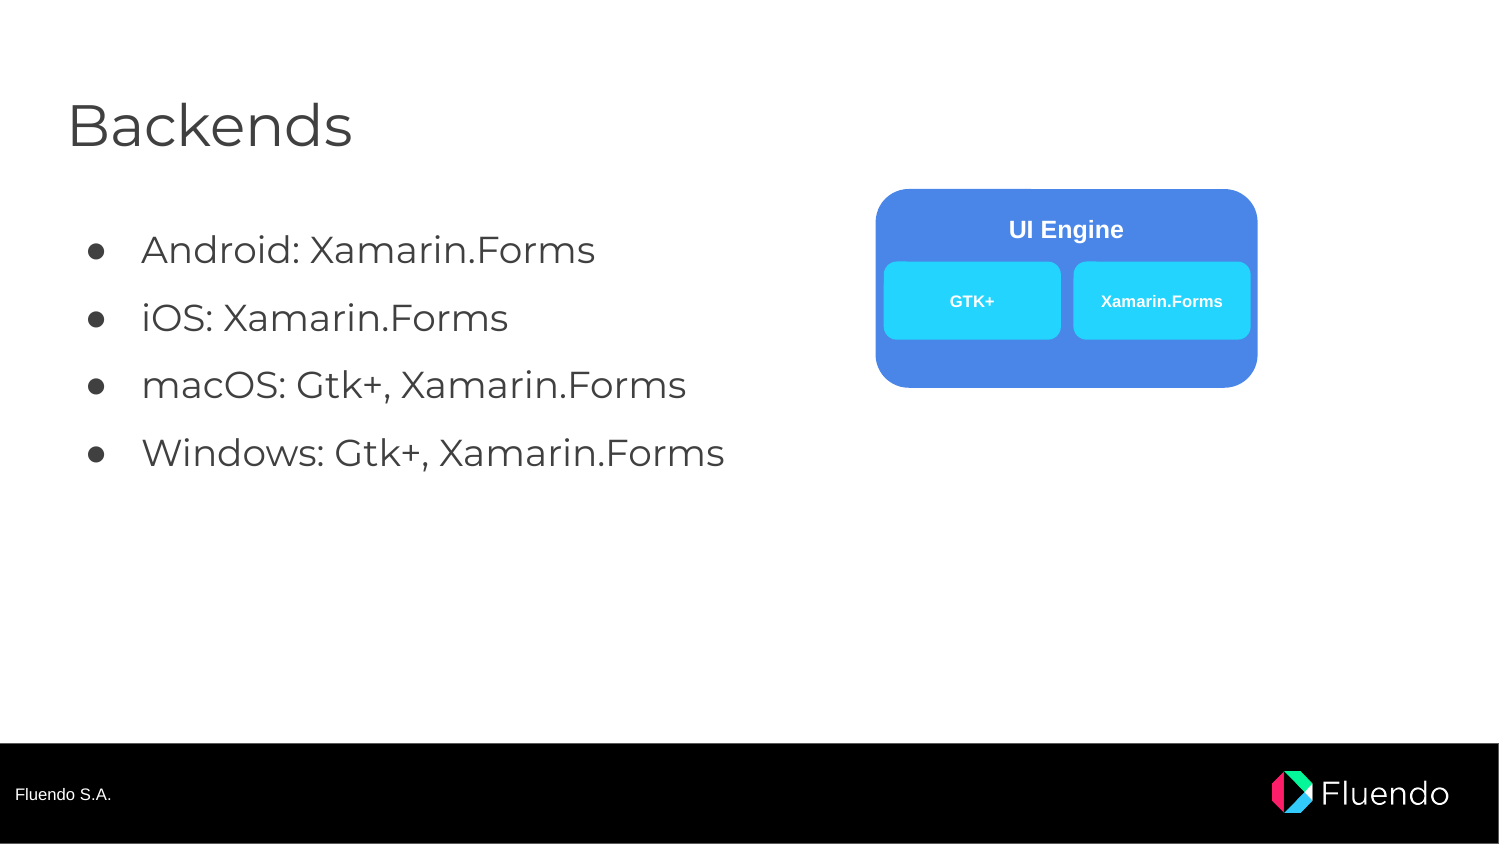

# Backends
UI Engine
GTK+
Xamarin.Forms
Android: Xamarin.Forms
iOS: Xamarin.Forms
macOS: Gtk+, Xamarin.Forms
Windows: Gtk+, Xamarin.Forms